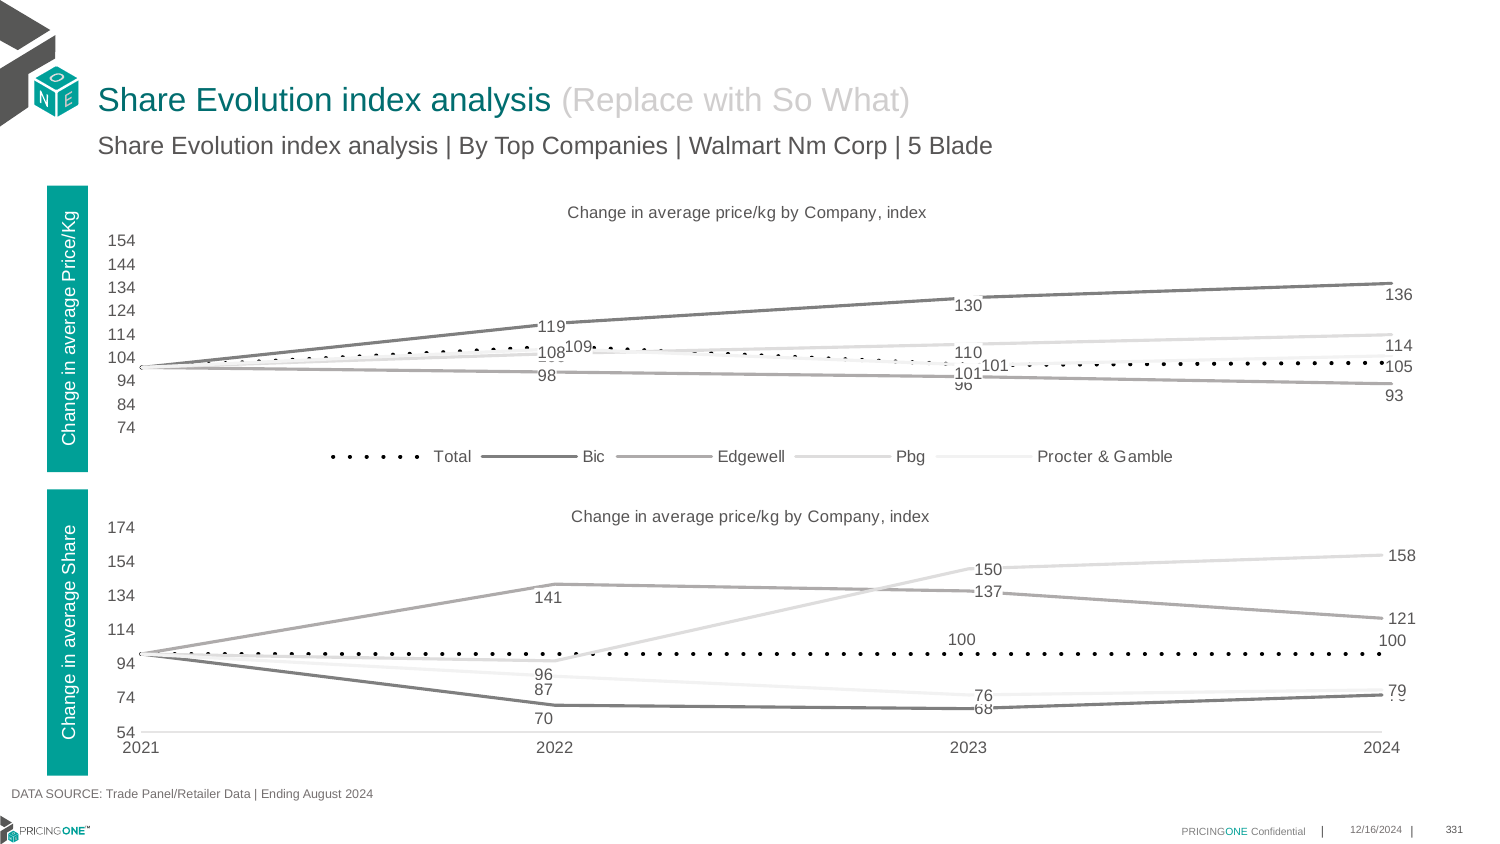

# Share Evolution index analysis (Replace with So What)
Share Evolution index analysis | By Top Companies | Walmart Nm Corp | 5 Blade

### Chart: Change in average price/kg by Company, index

| Category | Total | Bic | Edgewell | Pbg | Procter & Gamble |
|---|---|---|---|---|---|
| 2021 | 100.0 | 100.0 | 100.0 | 100.0 | 100.0 |
| 2022 | 109.0 | 119.0 | 98.0 | 106.0 | 108.0 |
| 2023 | 101.0 | 130.0 | 96.0 | 110.0 | 101.0 |
| 2024 | 102.0 | 136.0 | 93.0 | 114.0 | 105.0 |
Change in average Price/Kg

### Chart: Change in average price/kg by Company, index

| Category | Total | Bic | Edgewell | Pbg | Procter & Gamble |
|---|---|---|---|---|---|
| 2021 | 100.0 | 100.0 | 100.0 | 100.0 | 100.0 |
| 2022 | 100.0 | 70.0 | 141.0 | 96.0 | 87.0 |
| 2023 | 100.0 | 68.0 | 137.0 | 150.0 | 76.0 |
| 2024 | 100.0 | 76.0 | 121.0 | 158.0 | 79.0 |
Change in average Share
DATA SOURCE: Trade Panel/Retailer Data | Ending August 2024

12/16/2024
331